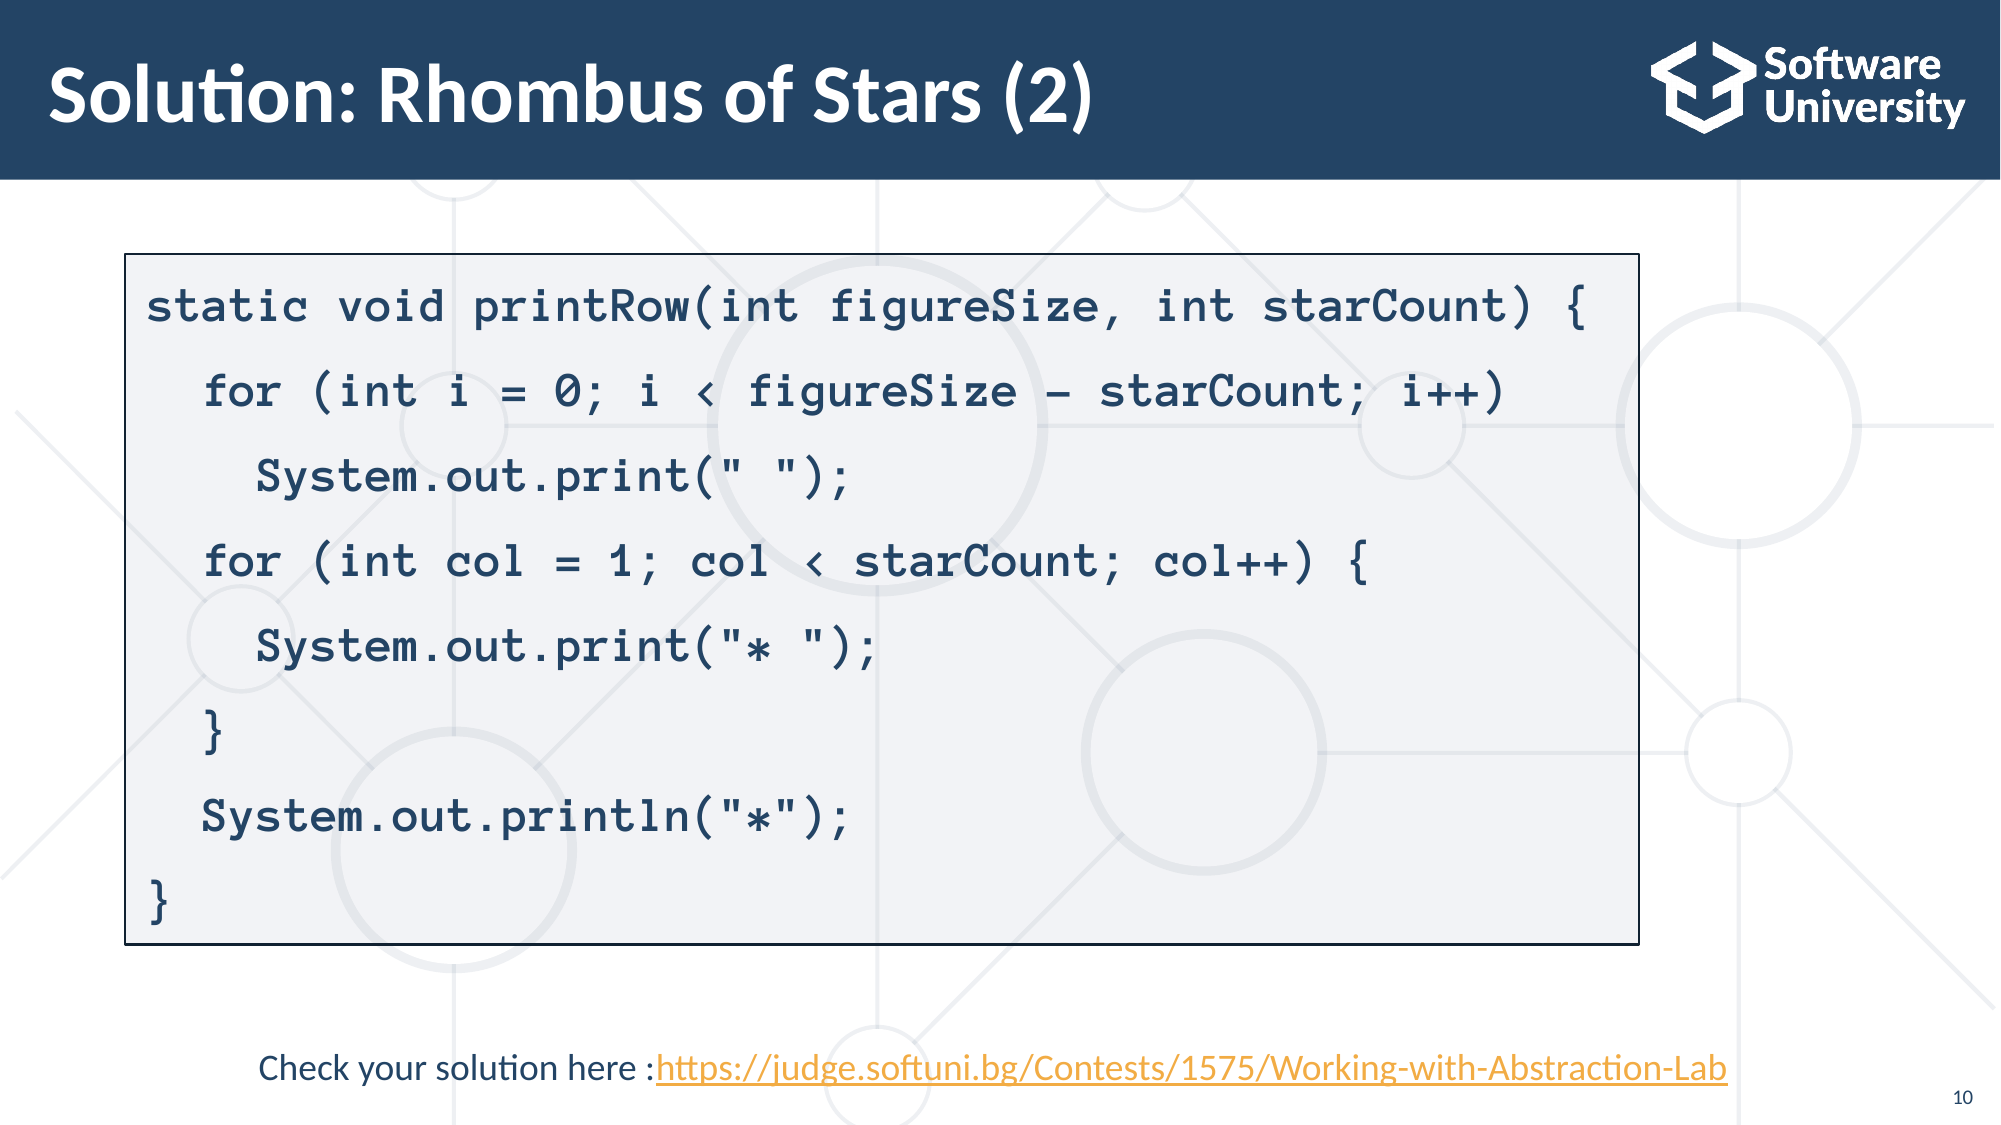

# Solution: Rhombus of Stars (2)
static void printRow(int figureSize, int starCount) {
  for (int i = 0; i < figureSize - starCount; i++)
    System.out.print(" ");
  for (int col = 1; col < starCount; col++) {
    System.out.print("* ");
  }
  System.out.println("*");
}
Check your solution here :https://judge.softuni.bg/Contests/1575/Working-with-Abstraction-Lab
10